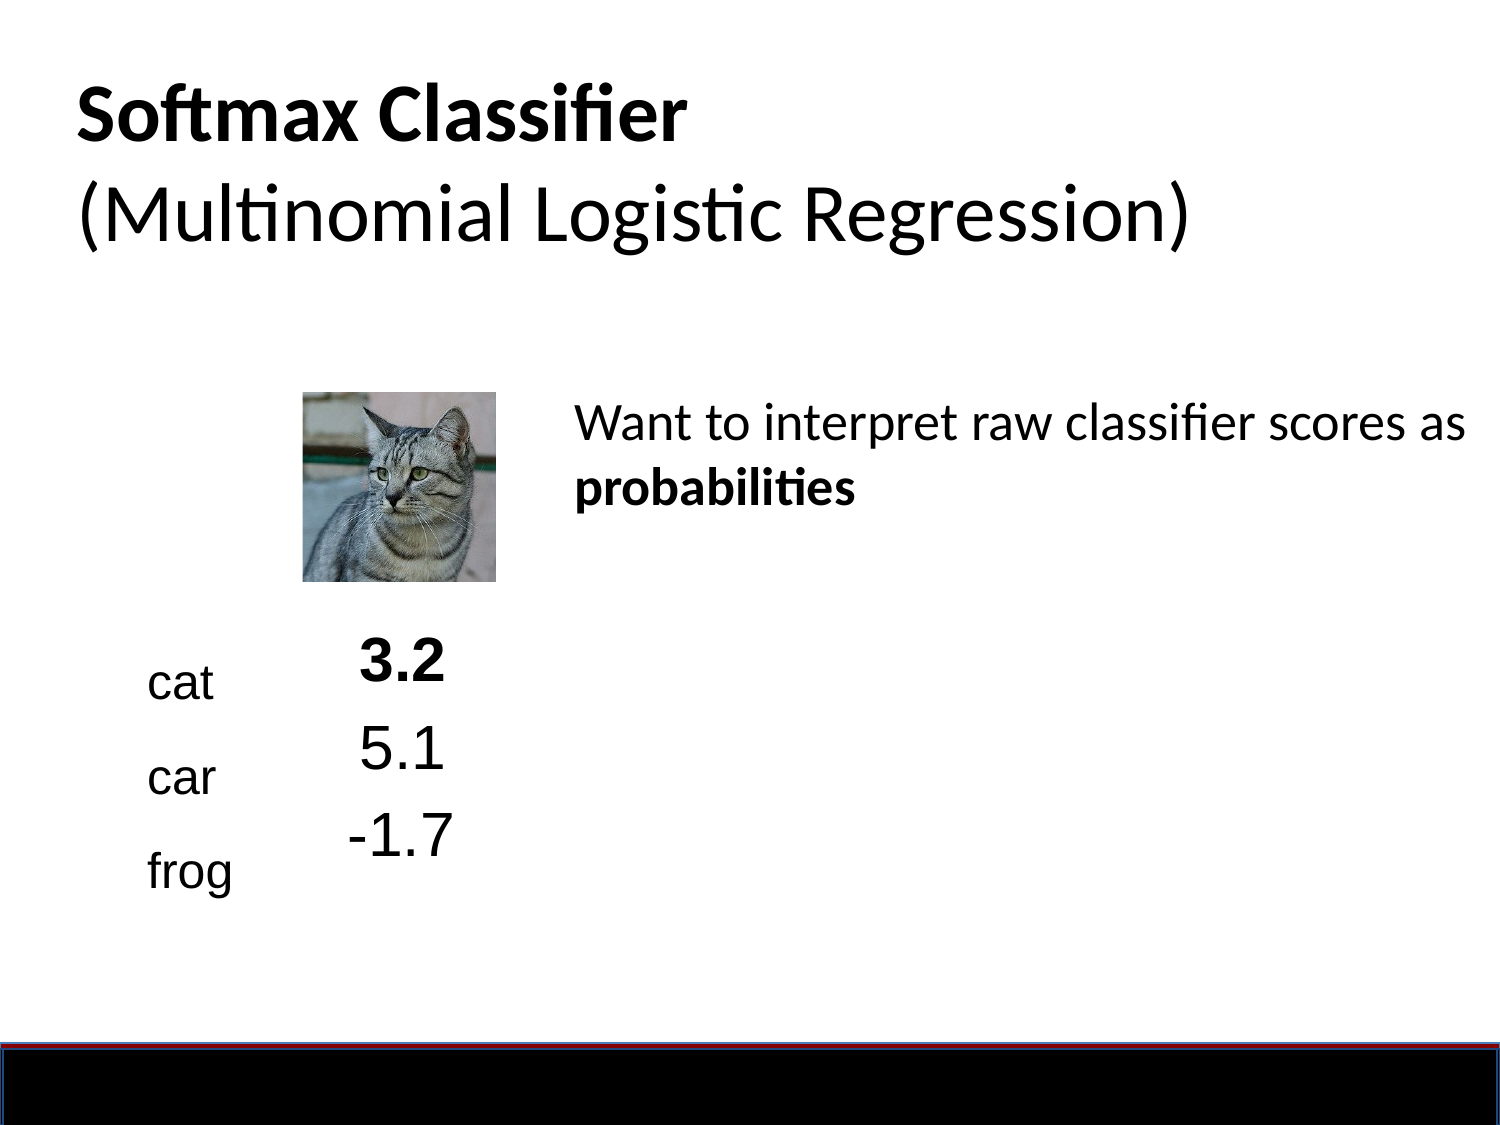

# Softmax Classifier
(Multinomial Logistic Regression)
Want to interpret raw classifier scores as probabilities

3.2
5.1
-1.7
cat  car  frog